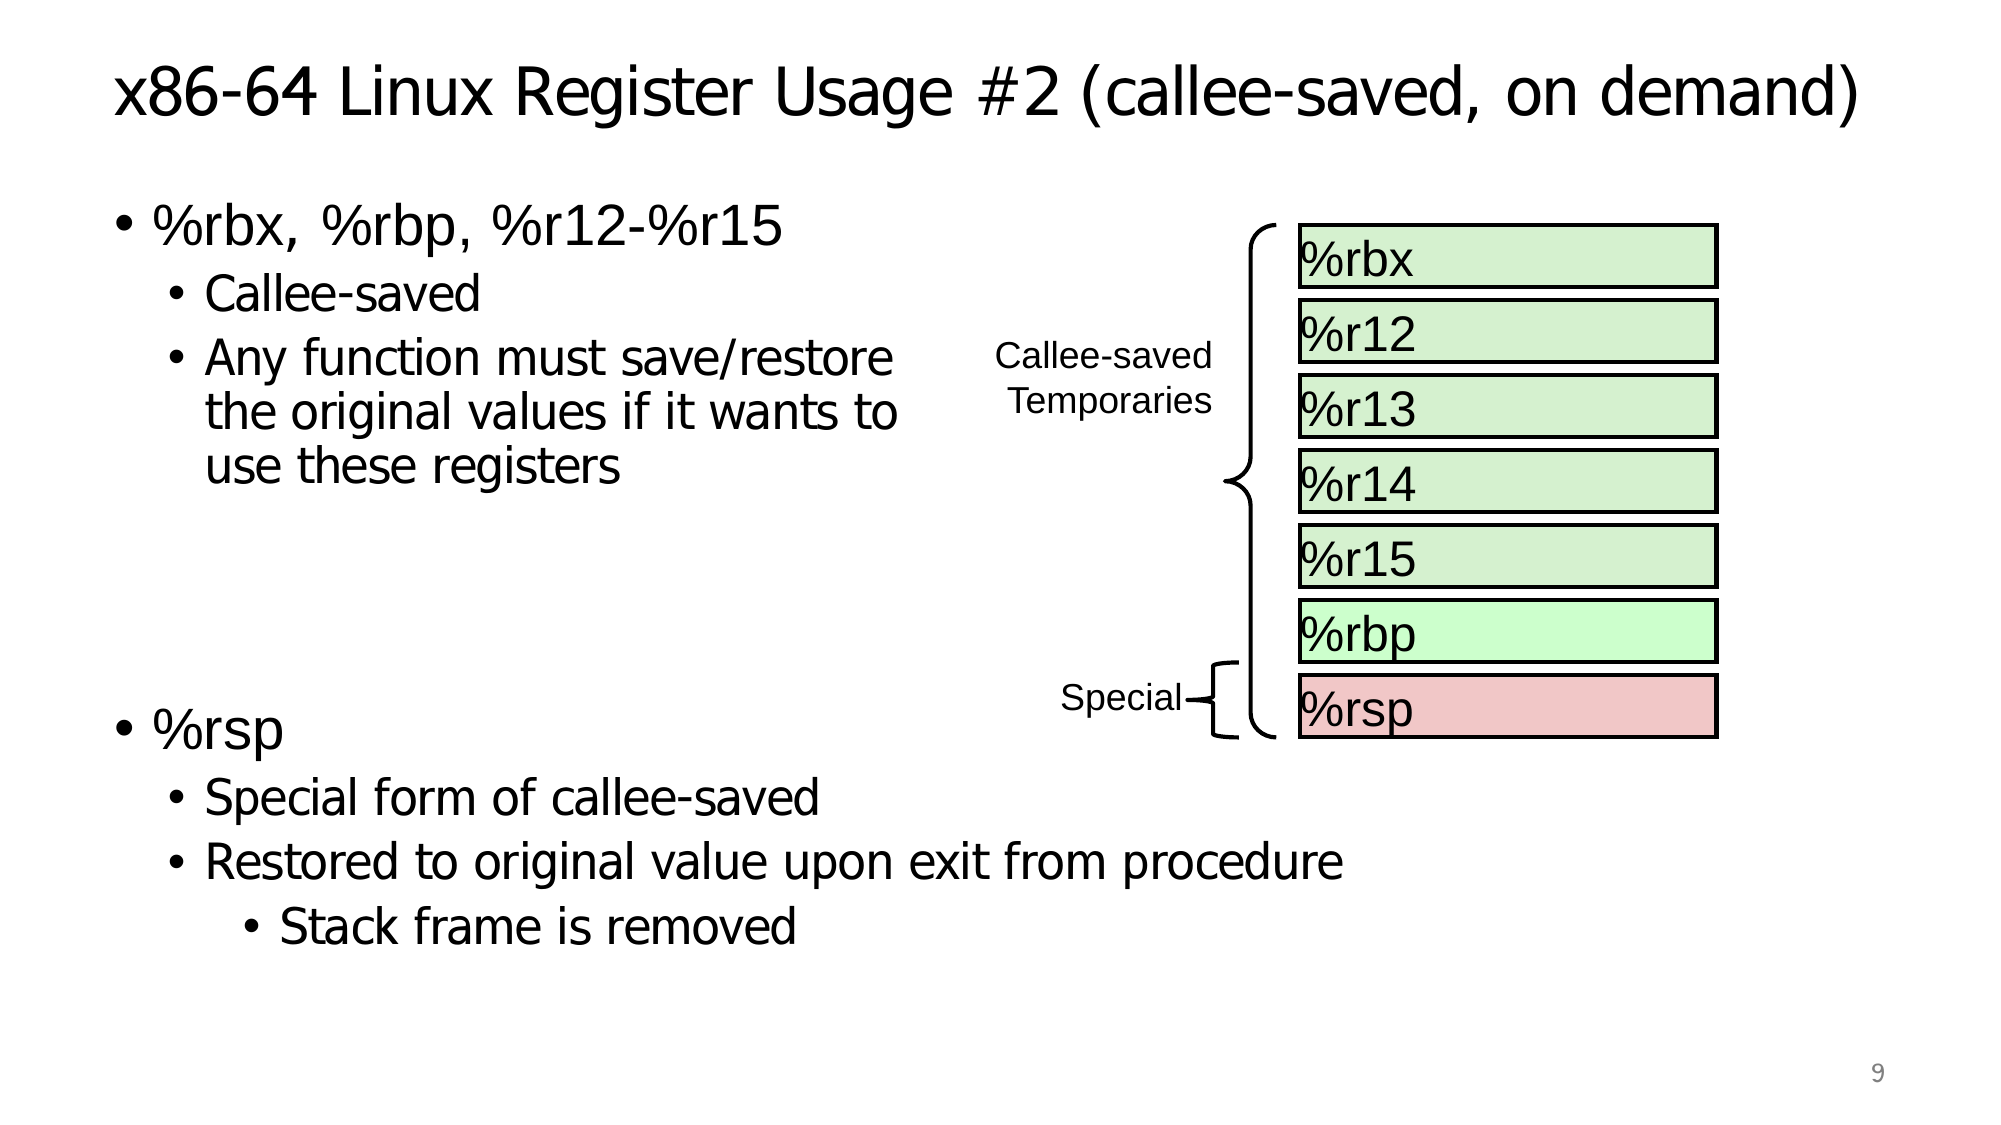

# x86-64 Linux Register Usage #2 (callee-saved, on demand)
%rbx, %rbp, %r12-%r15
Callee-saved
Any function must save/restore
the original values if it wants to
use these registers

%rsp
Special form of callee-saved
Restored to original value upon exit from procedure
Stack frame is removed

%rbx
%r12
Callee-saved
Temporaries
%r13
%r14
%r15
%rbp

Special
%rsp
9